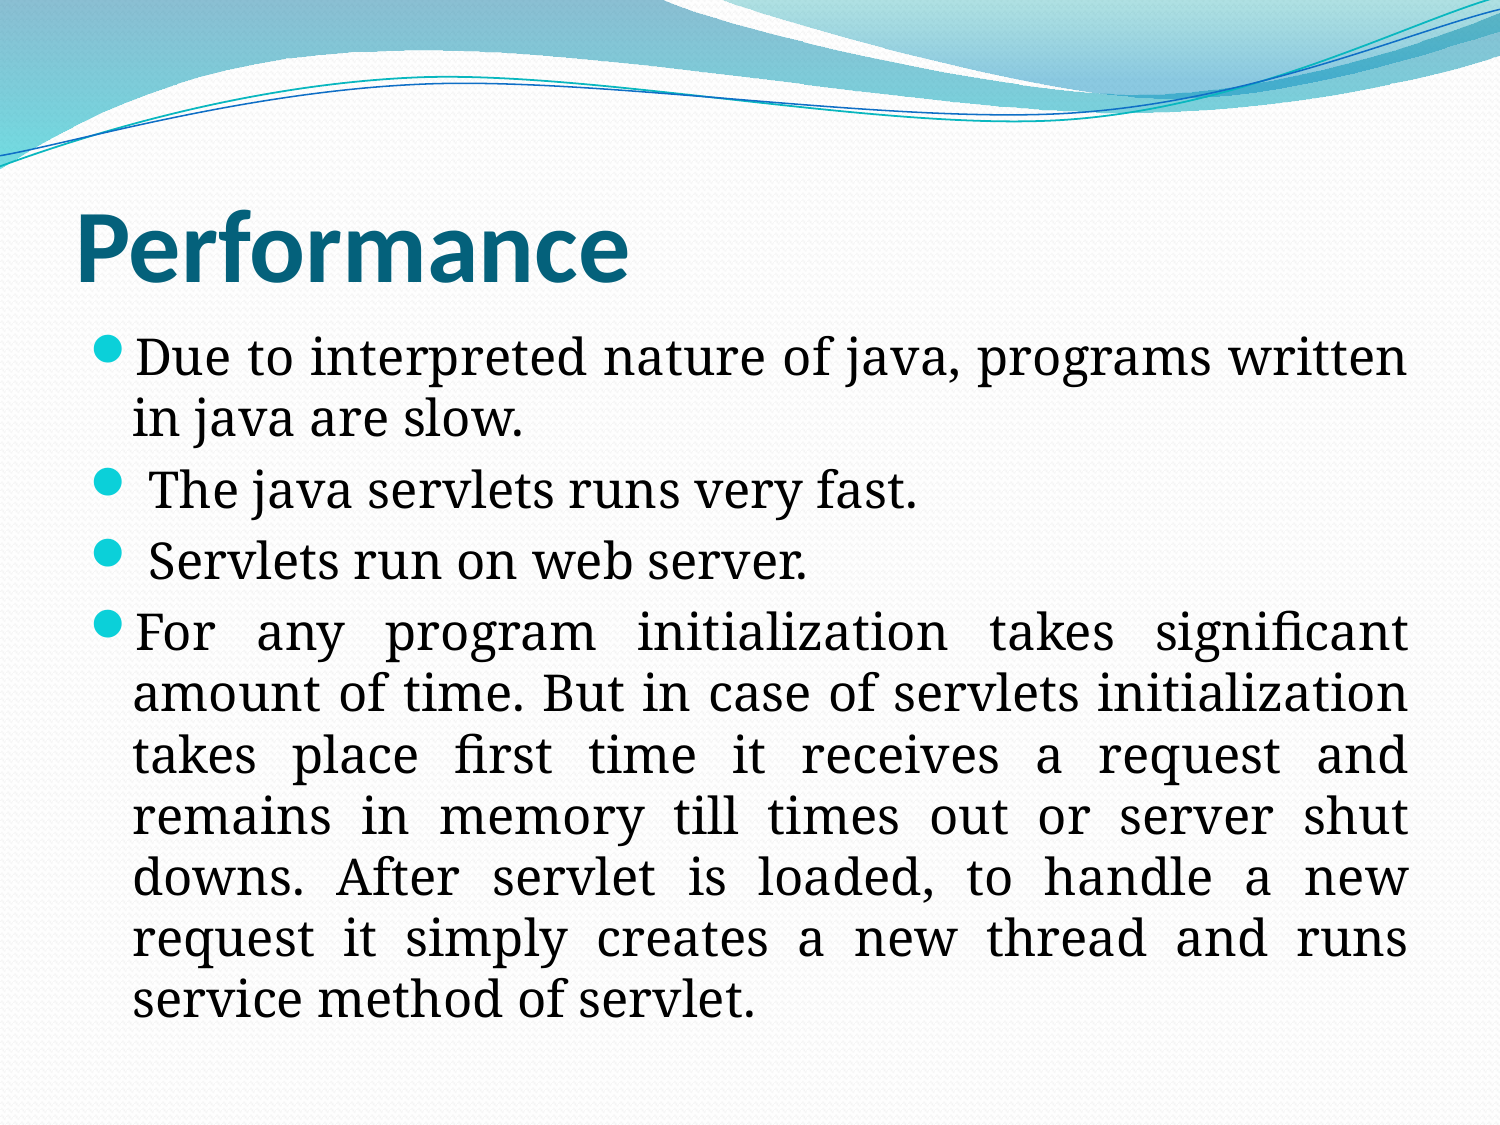

# Performance
Due to interpreted nature of java, programs written in java are slow.
 The java servlets runs very fast.
 Servlets run on web server.
For any program initialization takes significant amount of time. But in case of servlets initialization takes place first time it receives a request and remains in memory till times out or server shut downs. After servlet is loaded, to handle a new request it simply creates a new thread and runs service method of servlet.